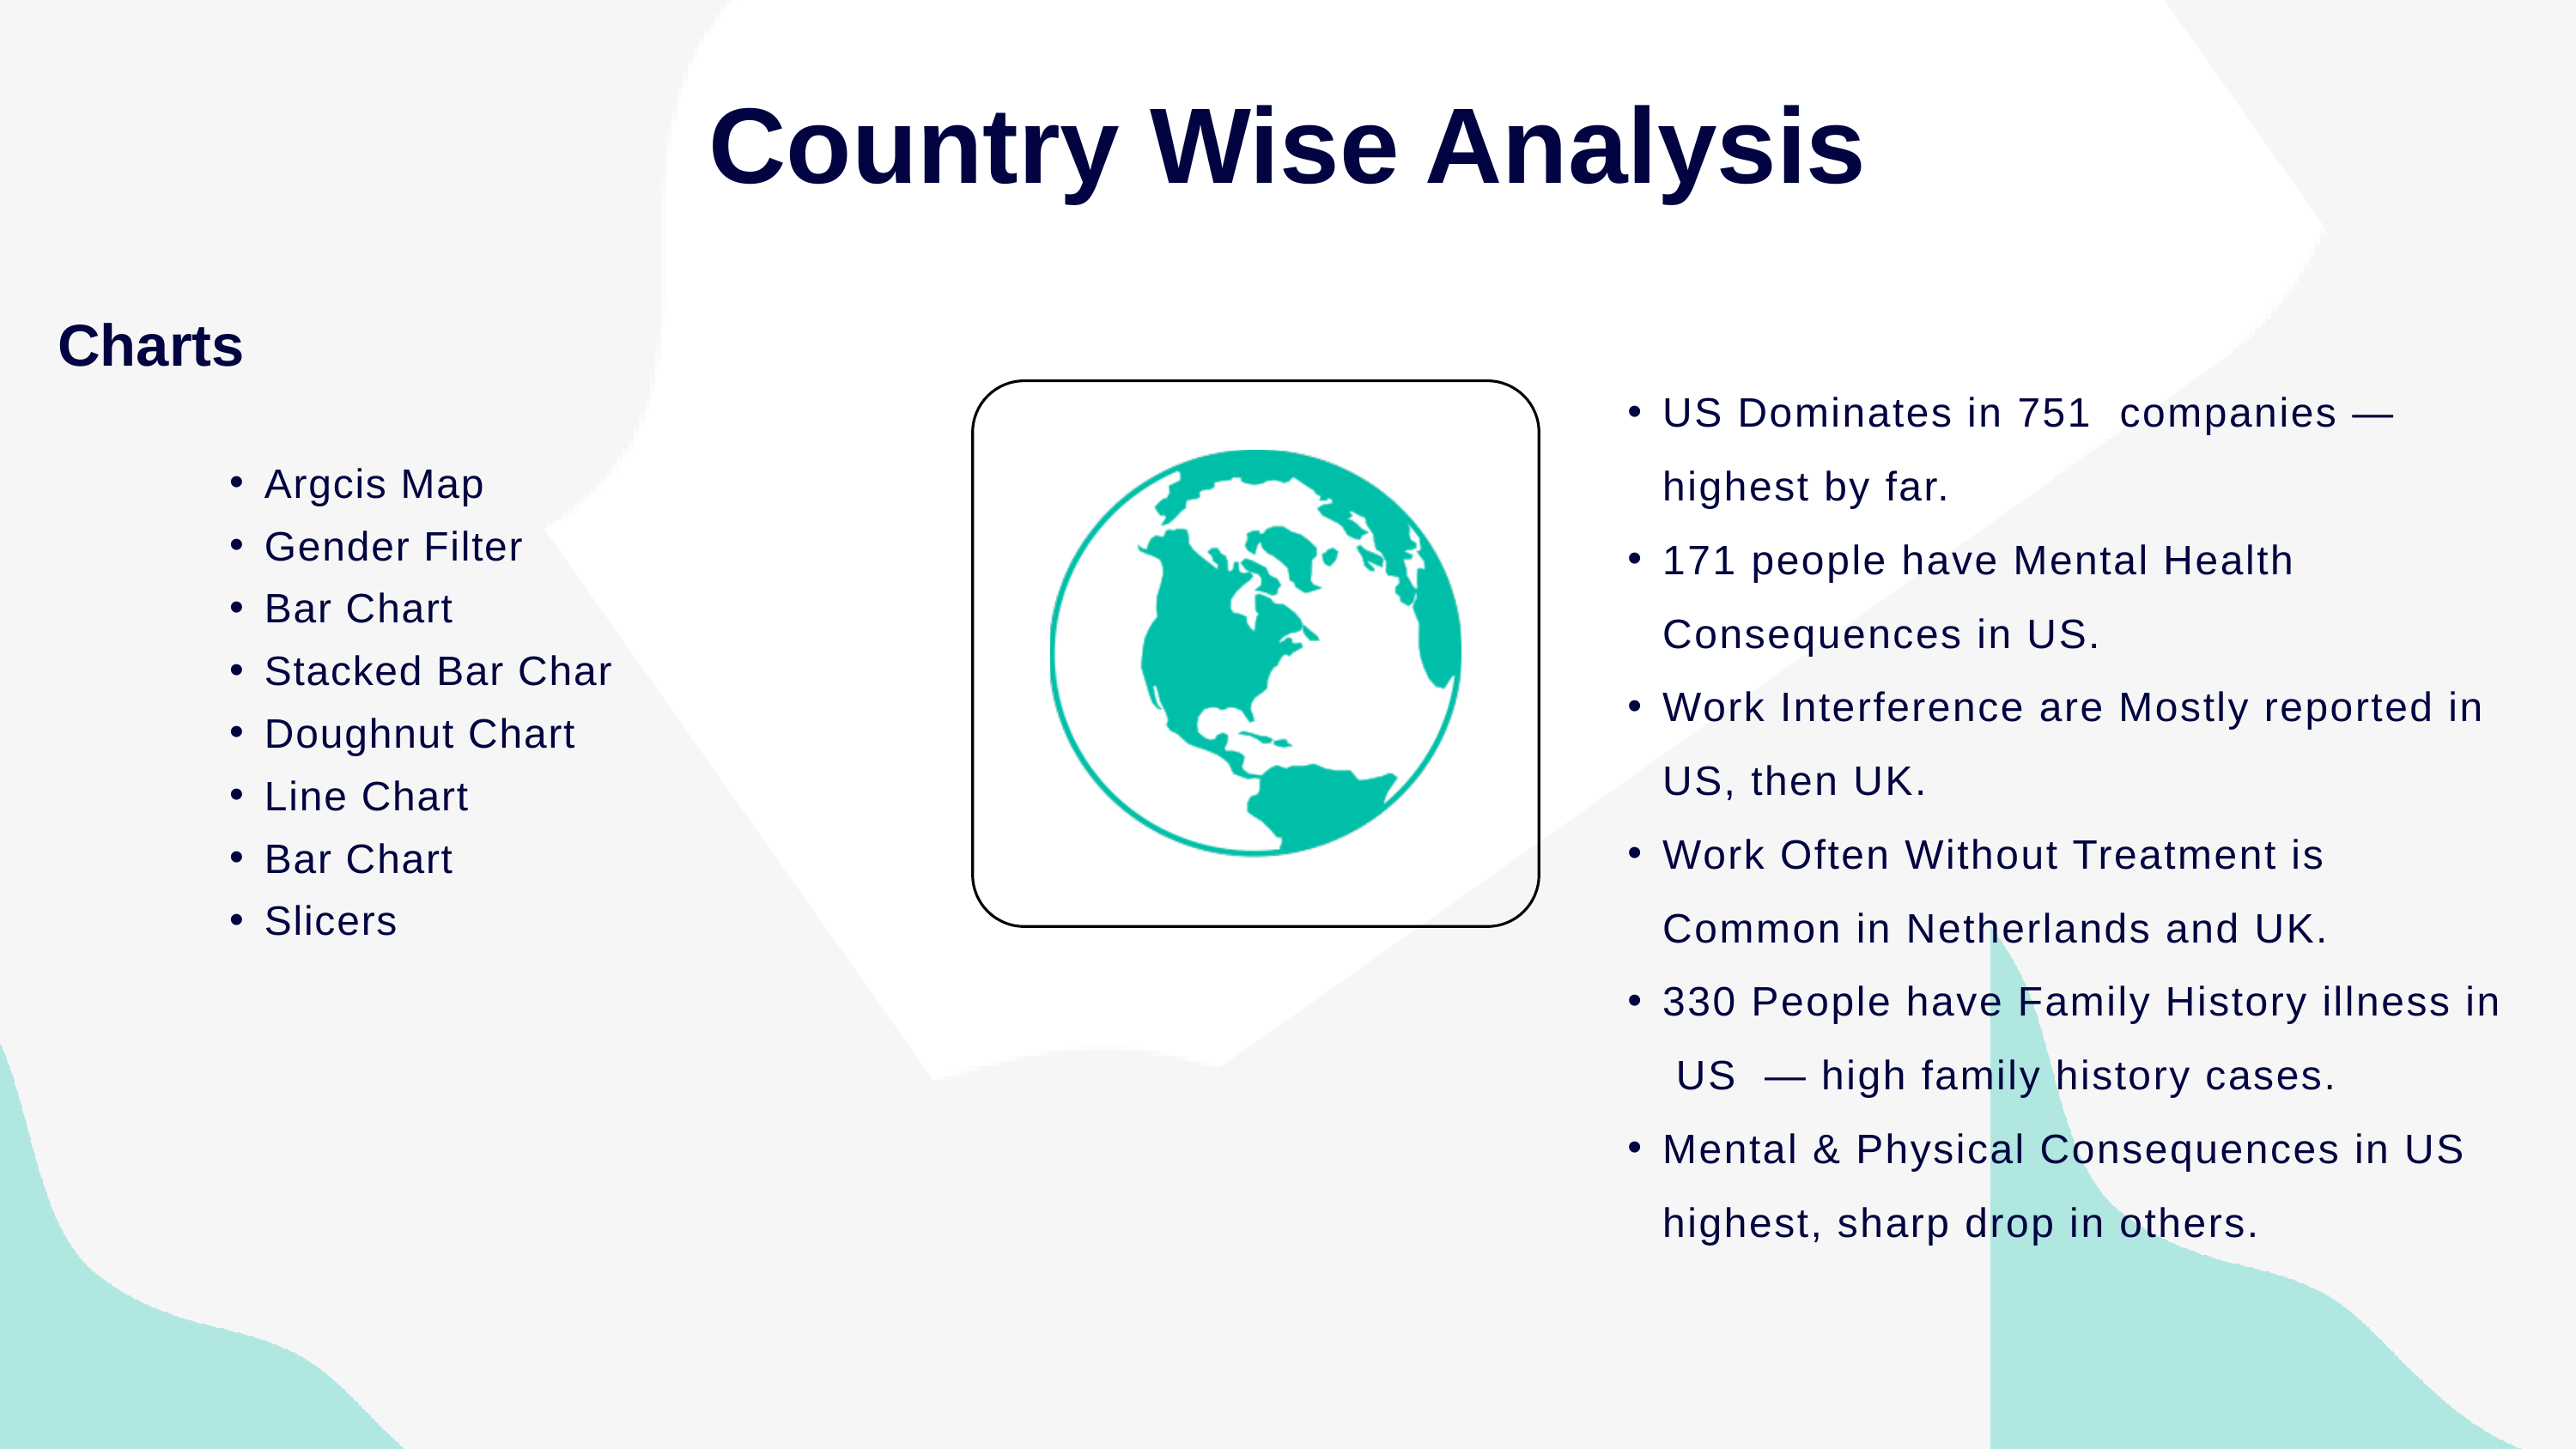

Country Wise Analysis
Charts
US Dominates in 751  companies — highest by far.
171 people have Mental Health Consequences in US.
Work Interference are Mostly reported in US, then UK.
Work Often Without Treatment is Common in Netherlands and UK.
330 People have Family History illness in  US  — high family history cases.
Mental & Physical Consequences in US highest, sharp drop in others.

Argcis Map
Gender Filter
Bar Chart
Stacked Bar Char
Doughnut Chart
Line Chart
Bar Chart
Slicers